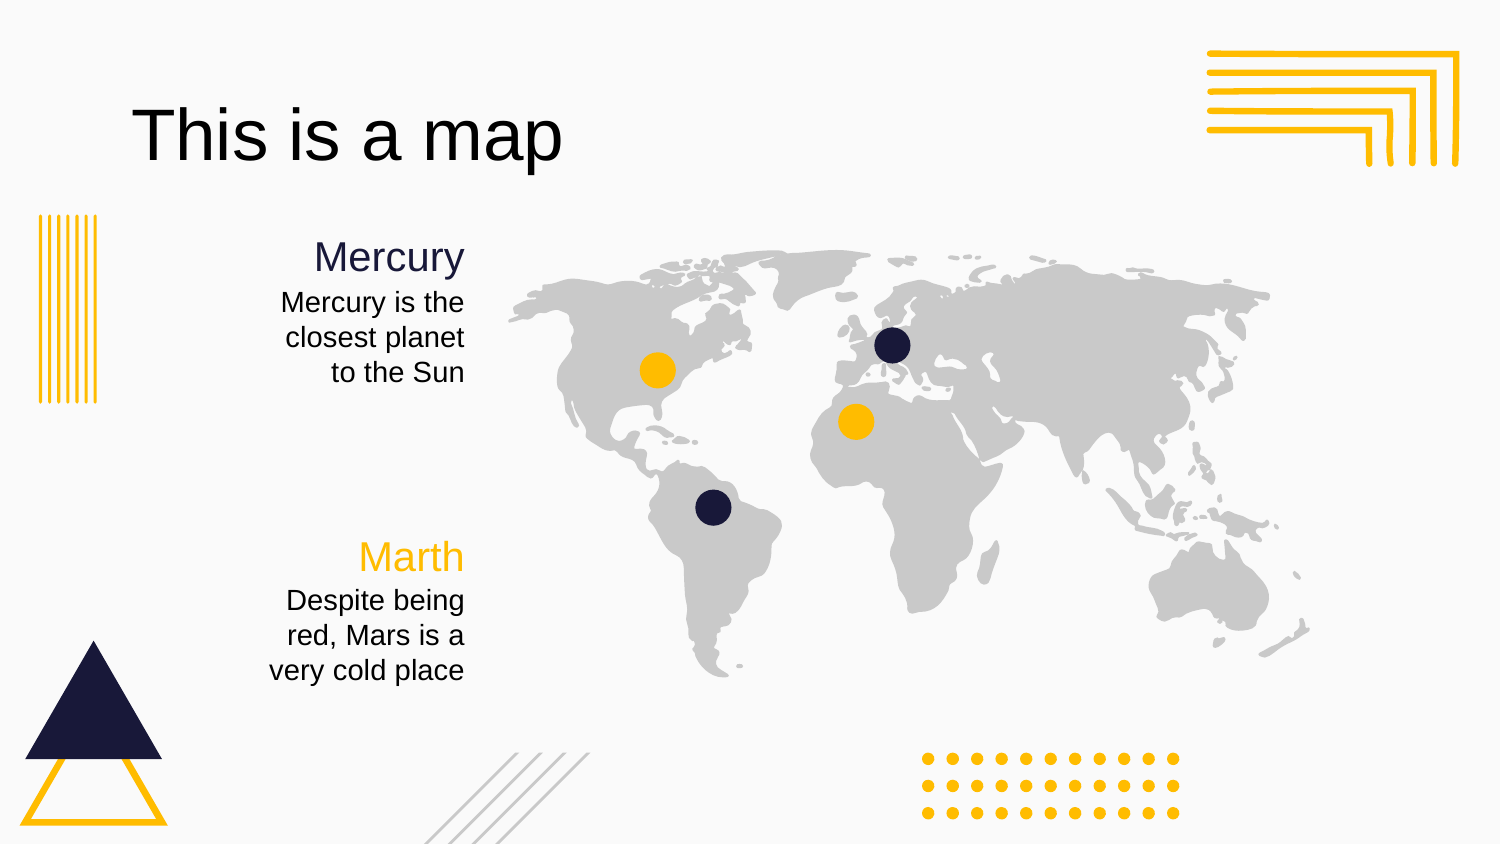

# This is a map
Mercury

Mercury is the closest planet to the Sun

Marth
Despite being red, Mars is a very cold place